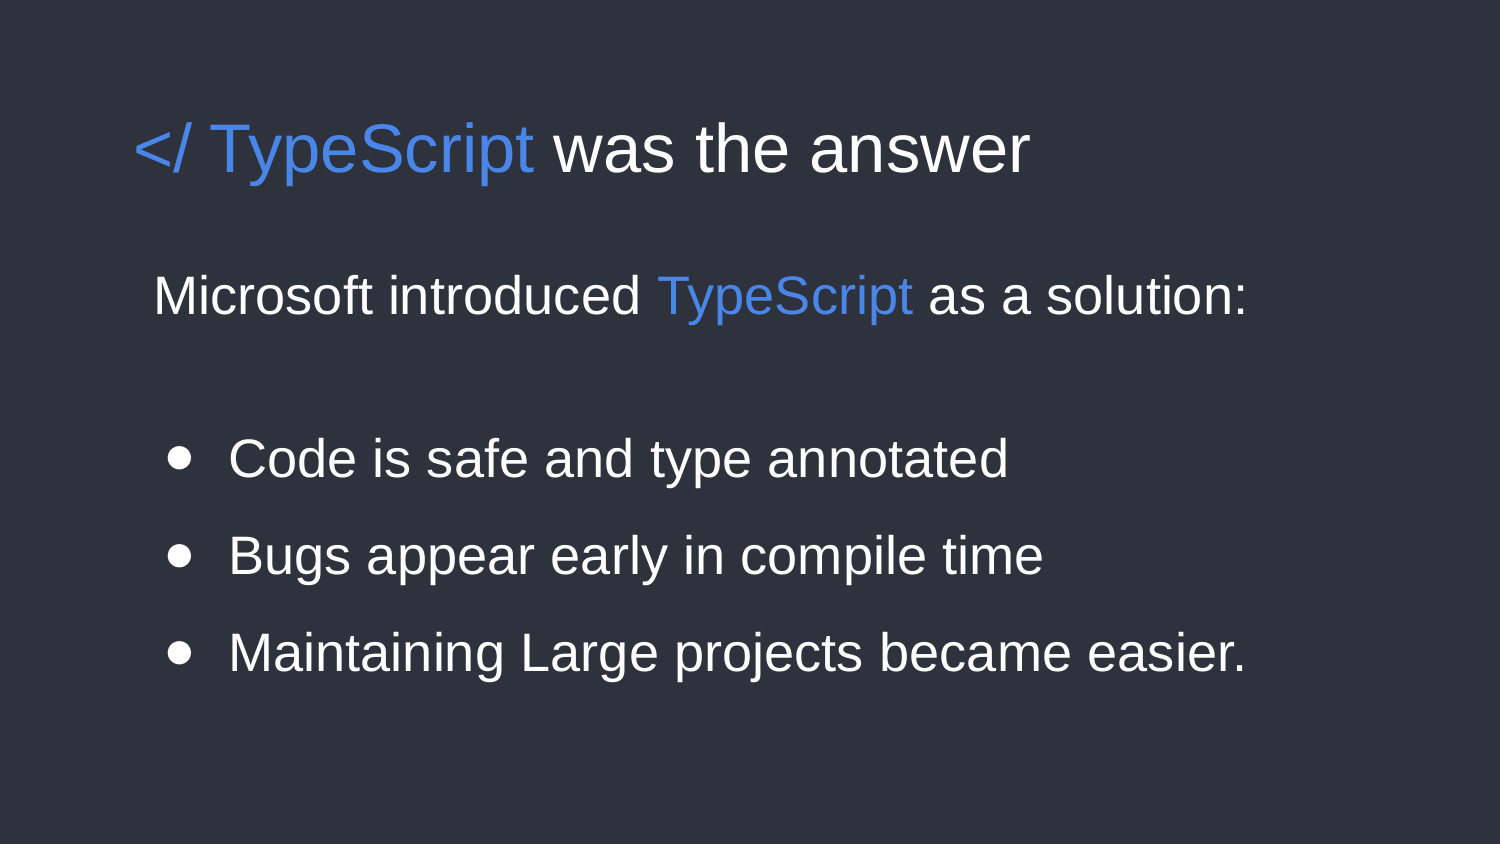

# </ TypeScript was the answer
Microsoft introduced TypeScript as a solution:

Code is safe and type annotated
Bugs appear early in compile time
Maintaining Large projects became easier.